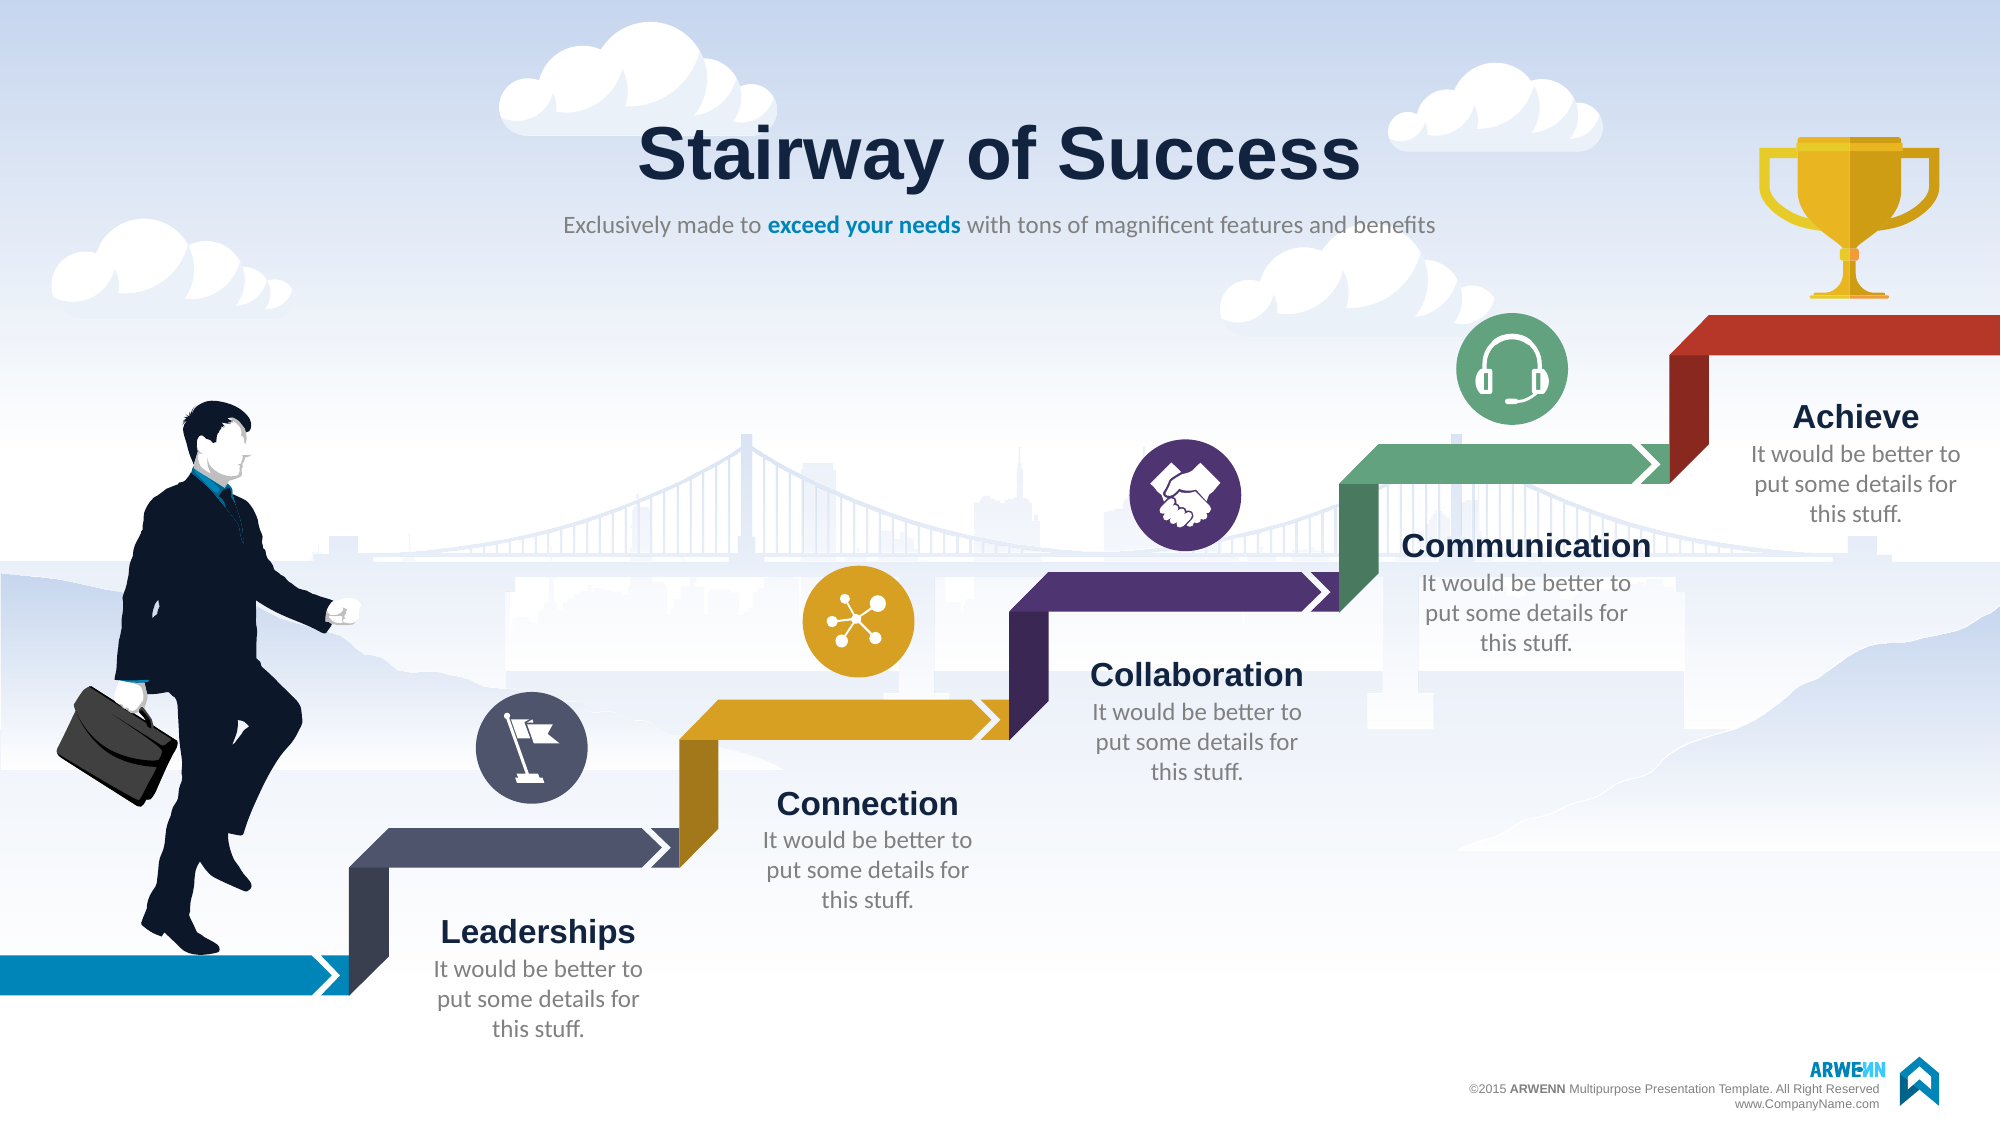

# Stairway of Success

Exclusively made to exceed your needs with tons of magnificent features and benefits

Achieve
It would be better to put some details for this stuff.

Communication
It would be better to put some details for this stuff.

Collaboration
It would be better to put some details for this stuff.

Connection
It would be better to put some details for this stuff.

Leaderships
It would be better to put some details for this stuff.